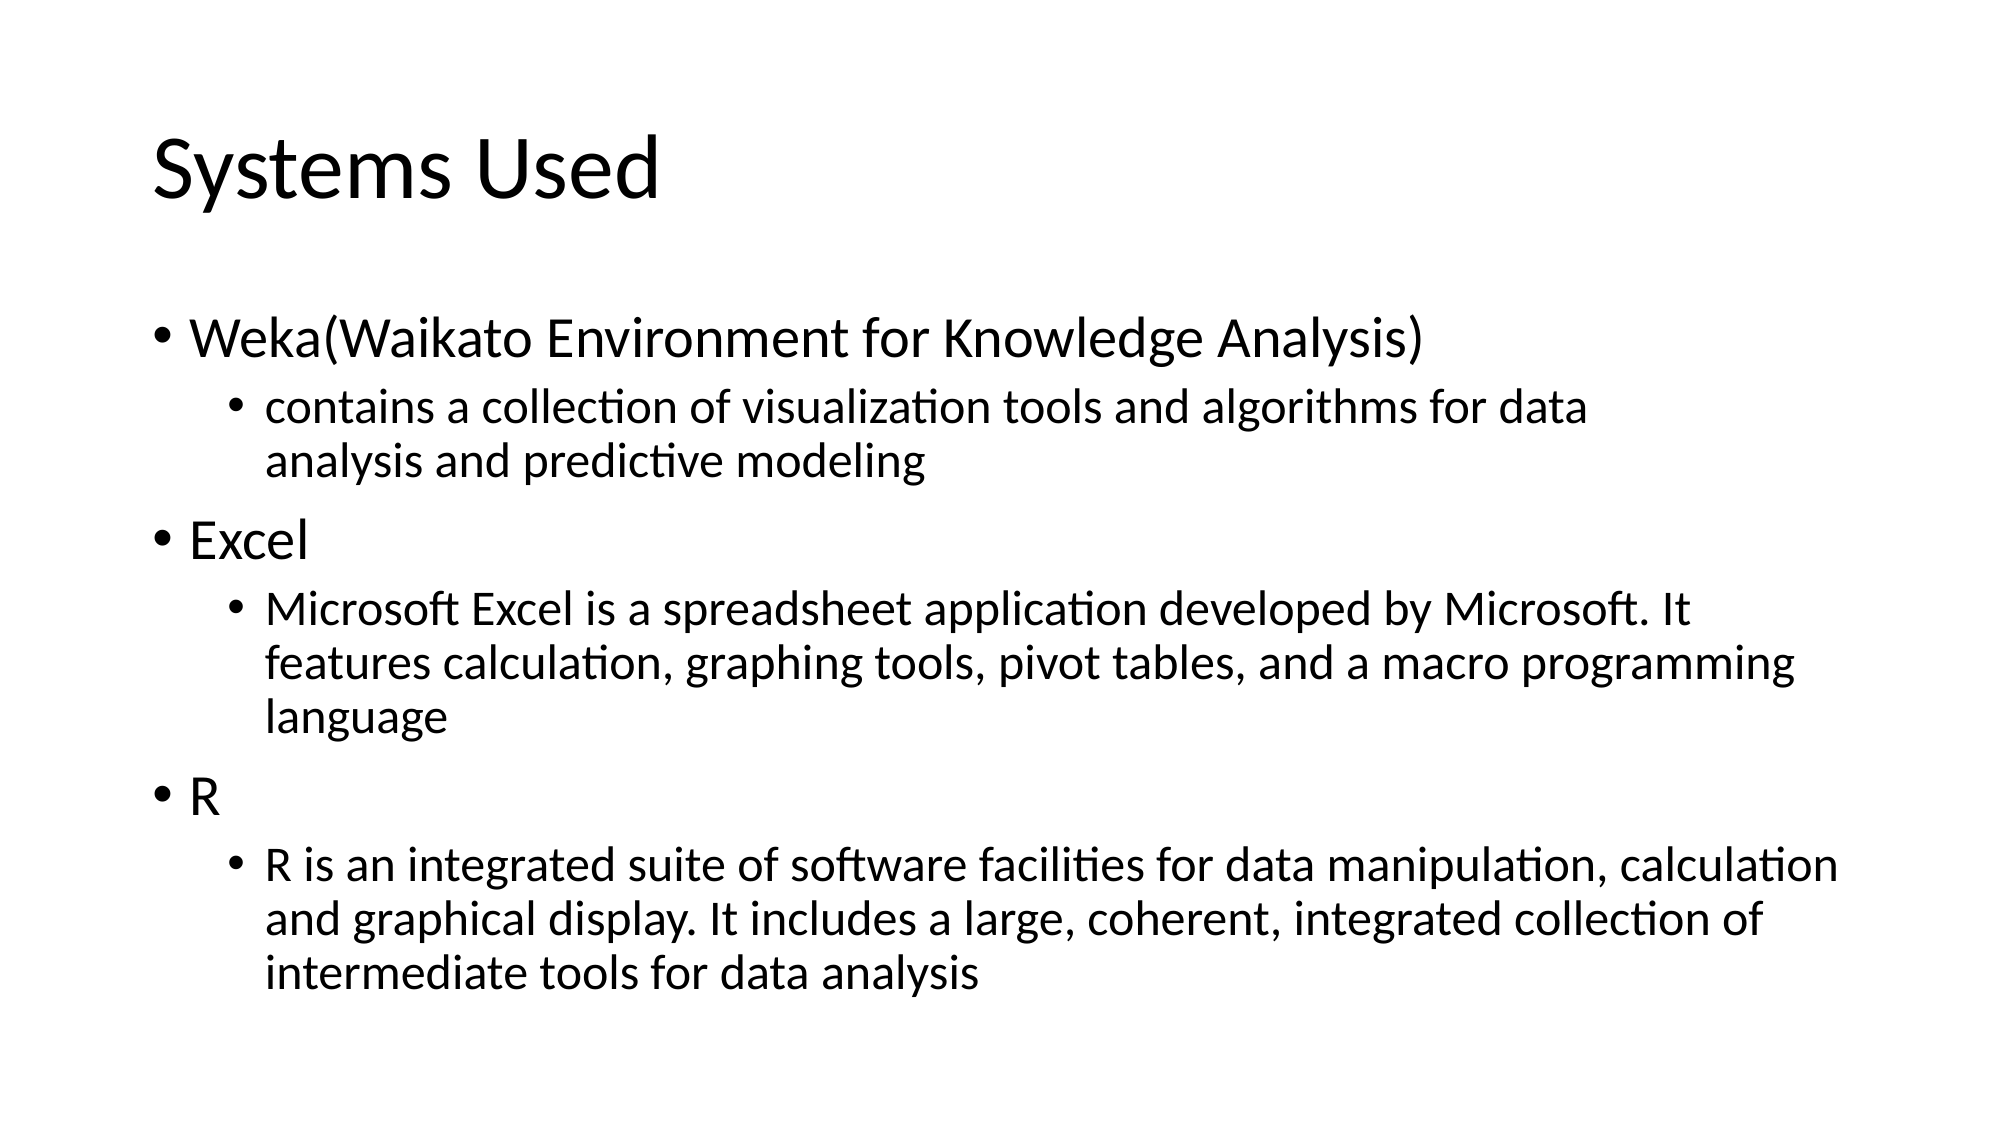

# Systems Used
Weka(Waikato Environment for Knowledge Analysis)
contains a collection of visualization tools and algorithms for data analysis and predictive modeling
Excel
Microsoft Excel is a spreadsheet application developed by Microsoft. It features calculation, graphing tools, pivot tables, and a macro programming language
R
R is an integrated suite of software facilities for data manipulation, calculation and graphical display. It includes a large, coherent, integrated collection of intermediate tools for data analysis